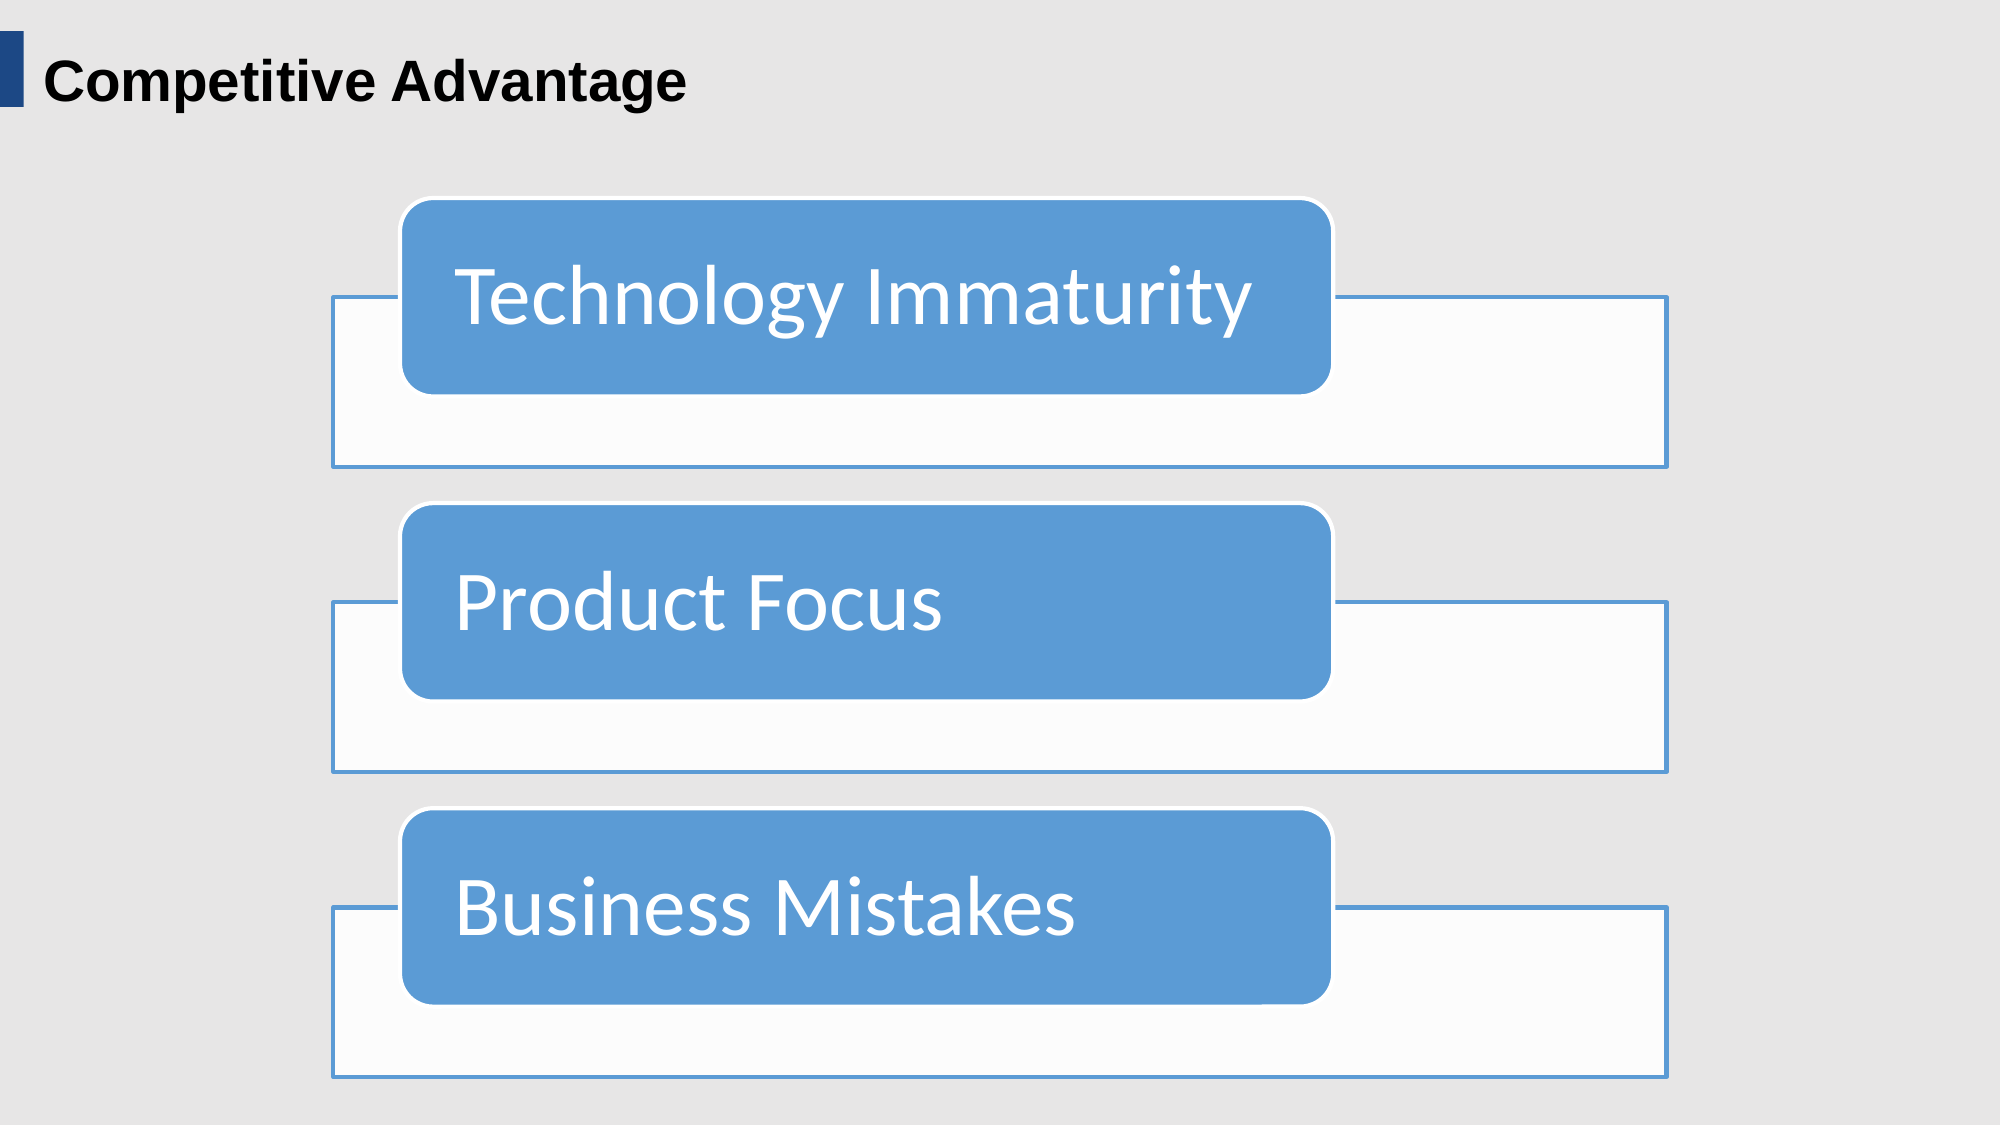

Competitive Advantage
Technology Immaturity

Product Focus

Business Mistakes